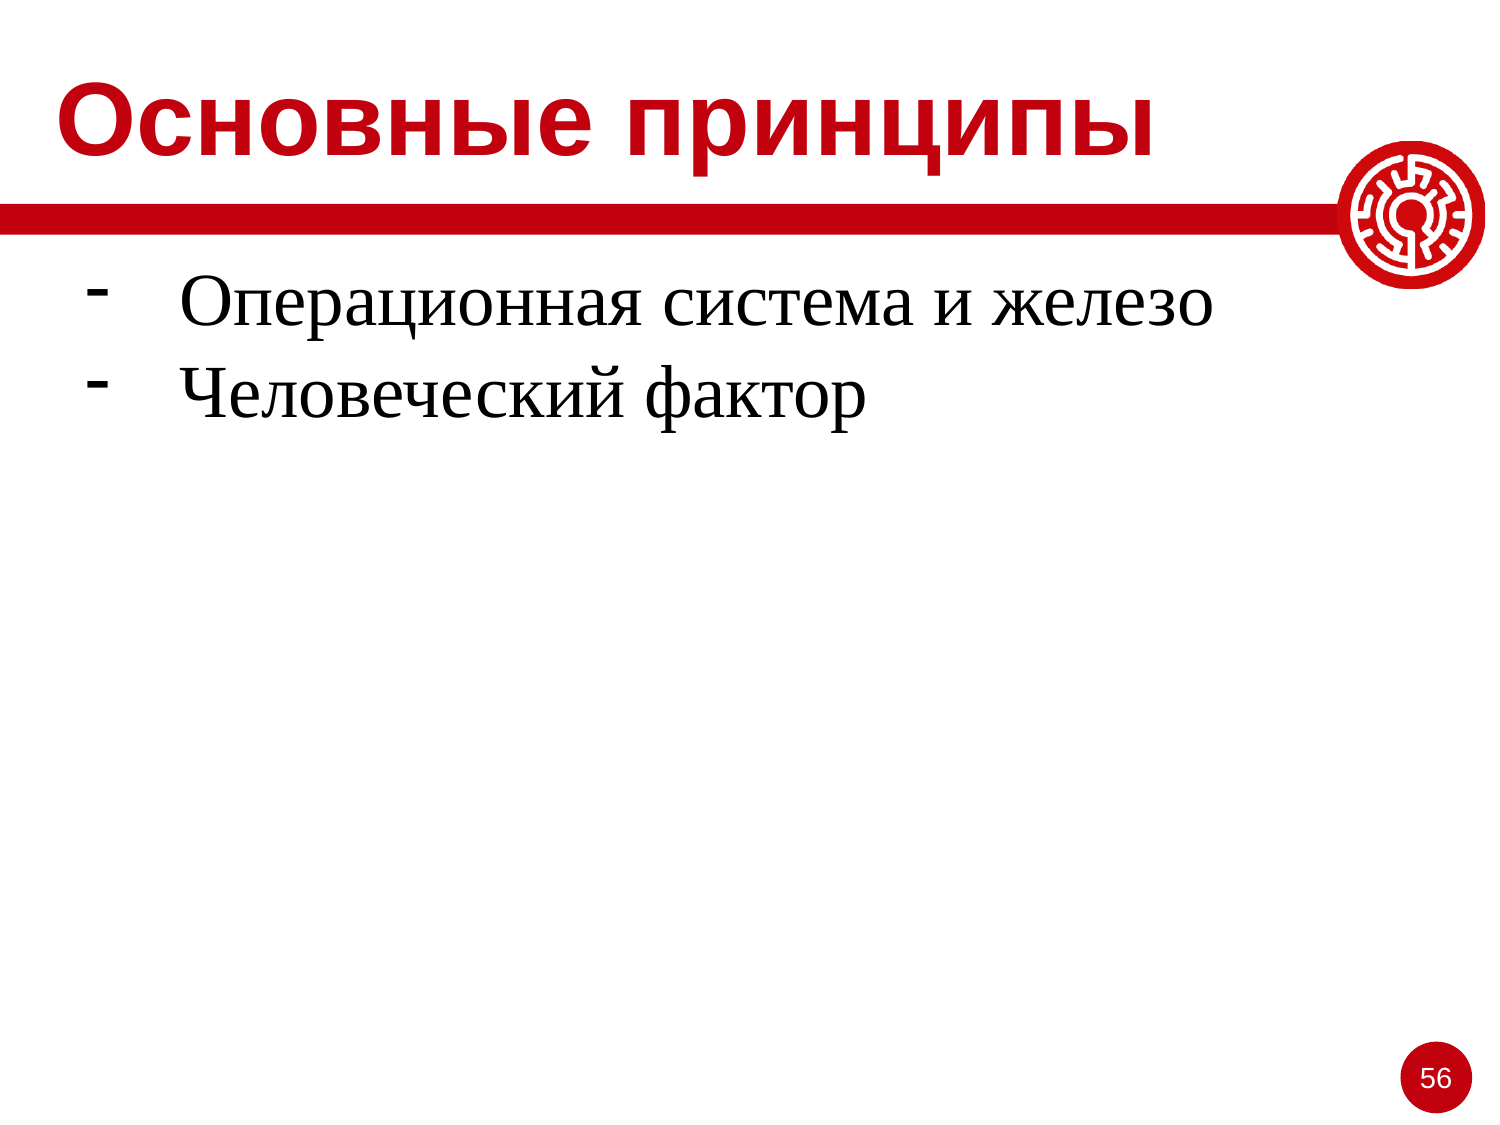

# Основные принципы
Операционная система и железо
Человеческий фактор

56